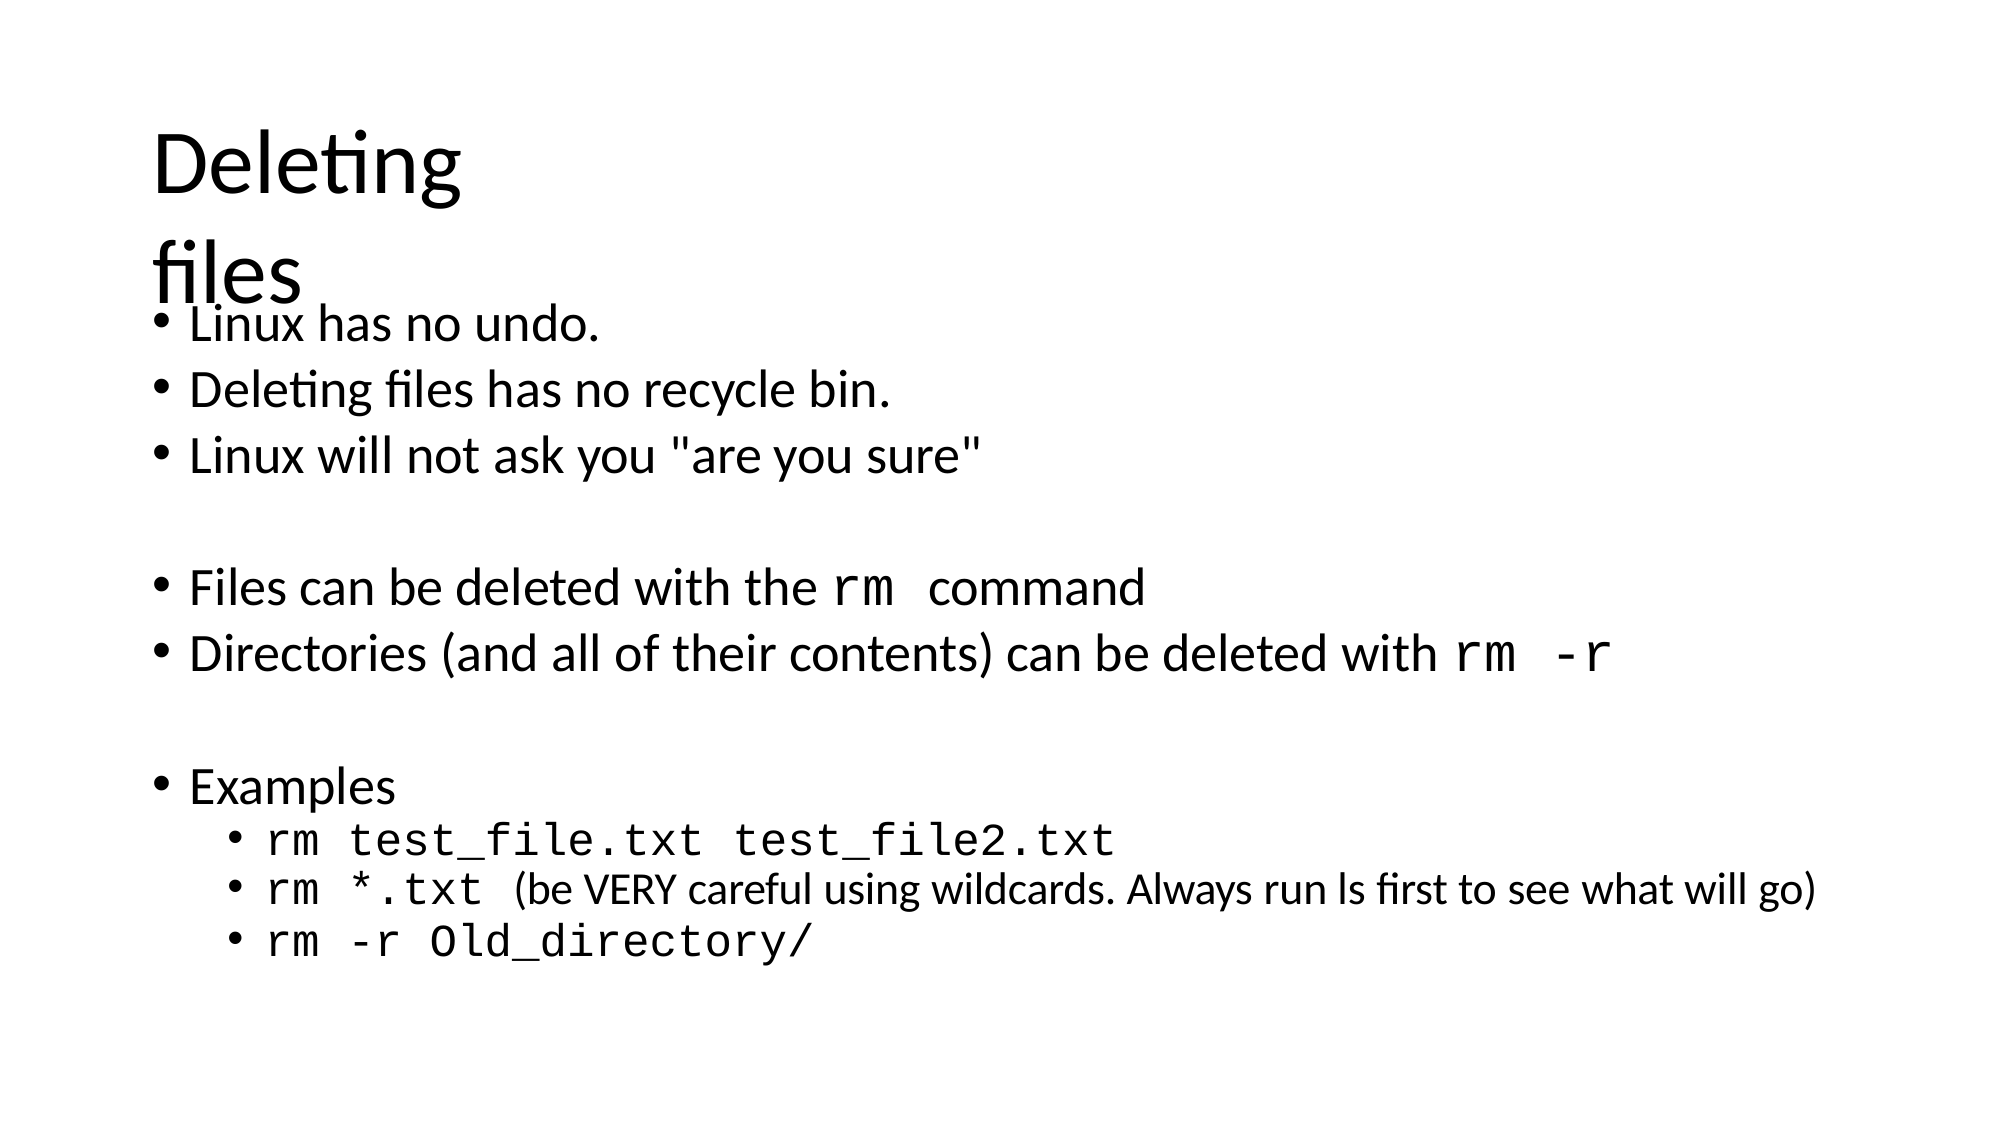

# Deleting files
Linux has no undo.
Deleting files has no recycle bin.
Linux will not ask you "are you sure"

Files can be deleted with the rm command
Directories (and all of their contents) can be deleted with rm -r

Examples
rm test_file.txt test_file2.txt
rm *.txt (be VERY careful using wildcards. Always run ls first to see what will go)
rm -r Old_directory/